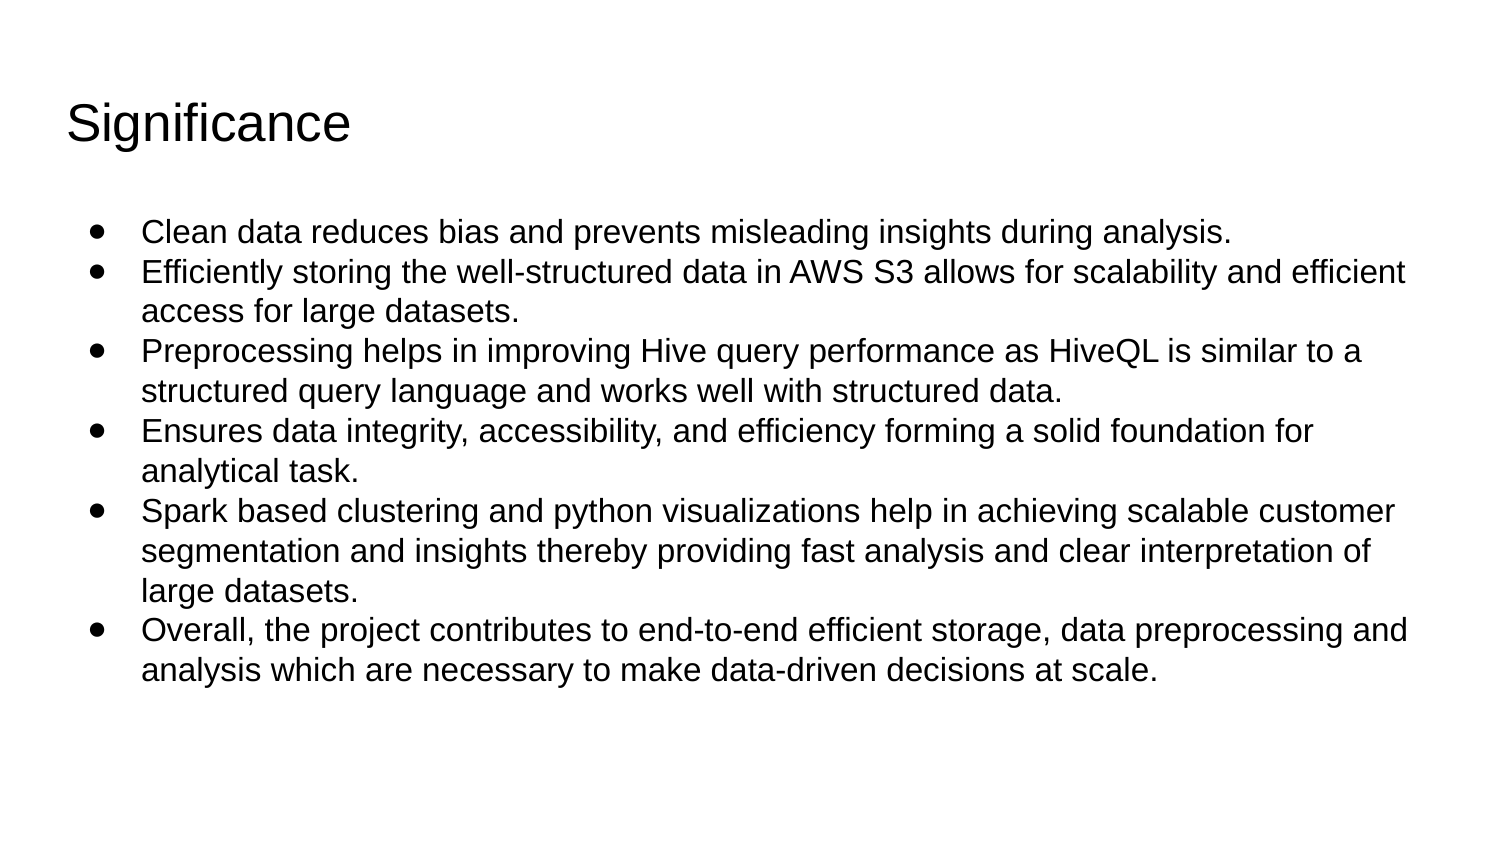

# Significance
Clean data reduces bias and prevents misleading insights during analysis.
Efficiently storing the well-structured data in AWS S3 allows for scalability and efficient access for large datasets.
Preprocessing helps in improving Hive query performance as HiveQL is similar to a structured query language and works well with structured data.
Ensures data integrity, accessibility, and efficiency forming a solid foundation for analytical task.
Spark based clustering and python visualizations help in achieving scalable customer segmentation and insights thereby providing fast analysis and clear interpretation of large datasets.
Overall, the project contributes to end-to-end efficient storage, data preprocessing and analysis which are necessary to make data-driven decisions at scale.